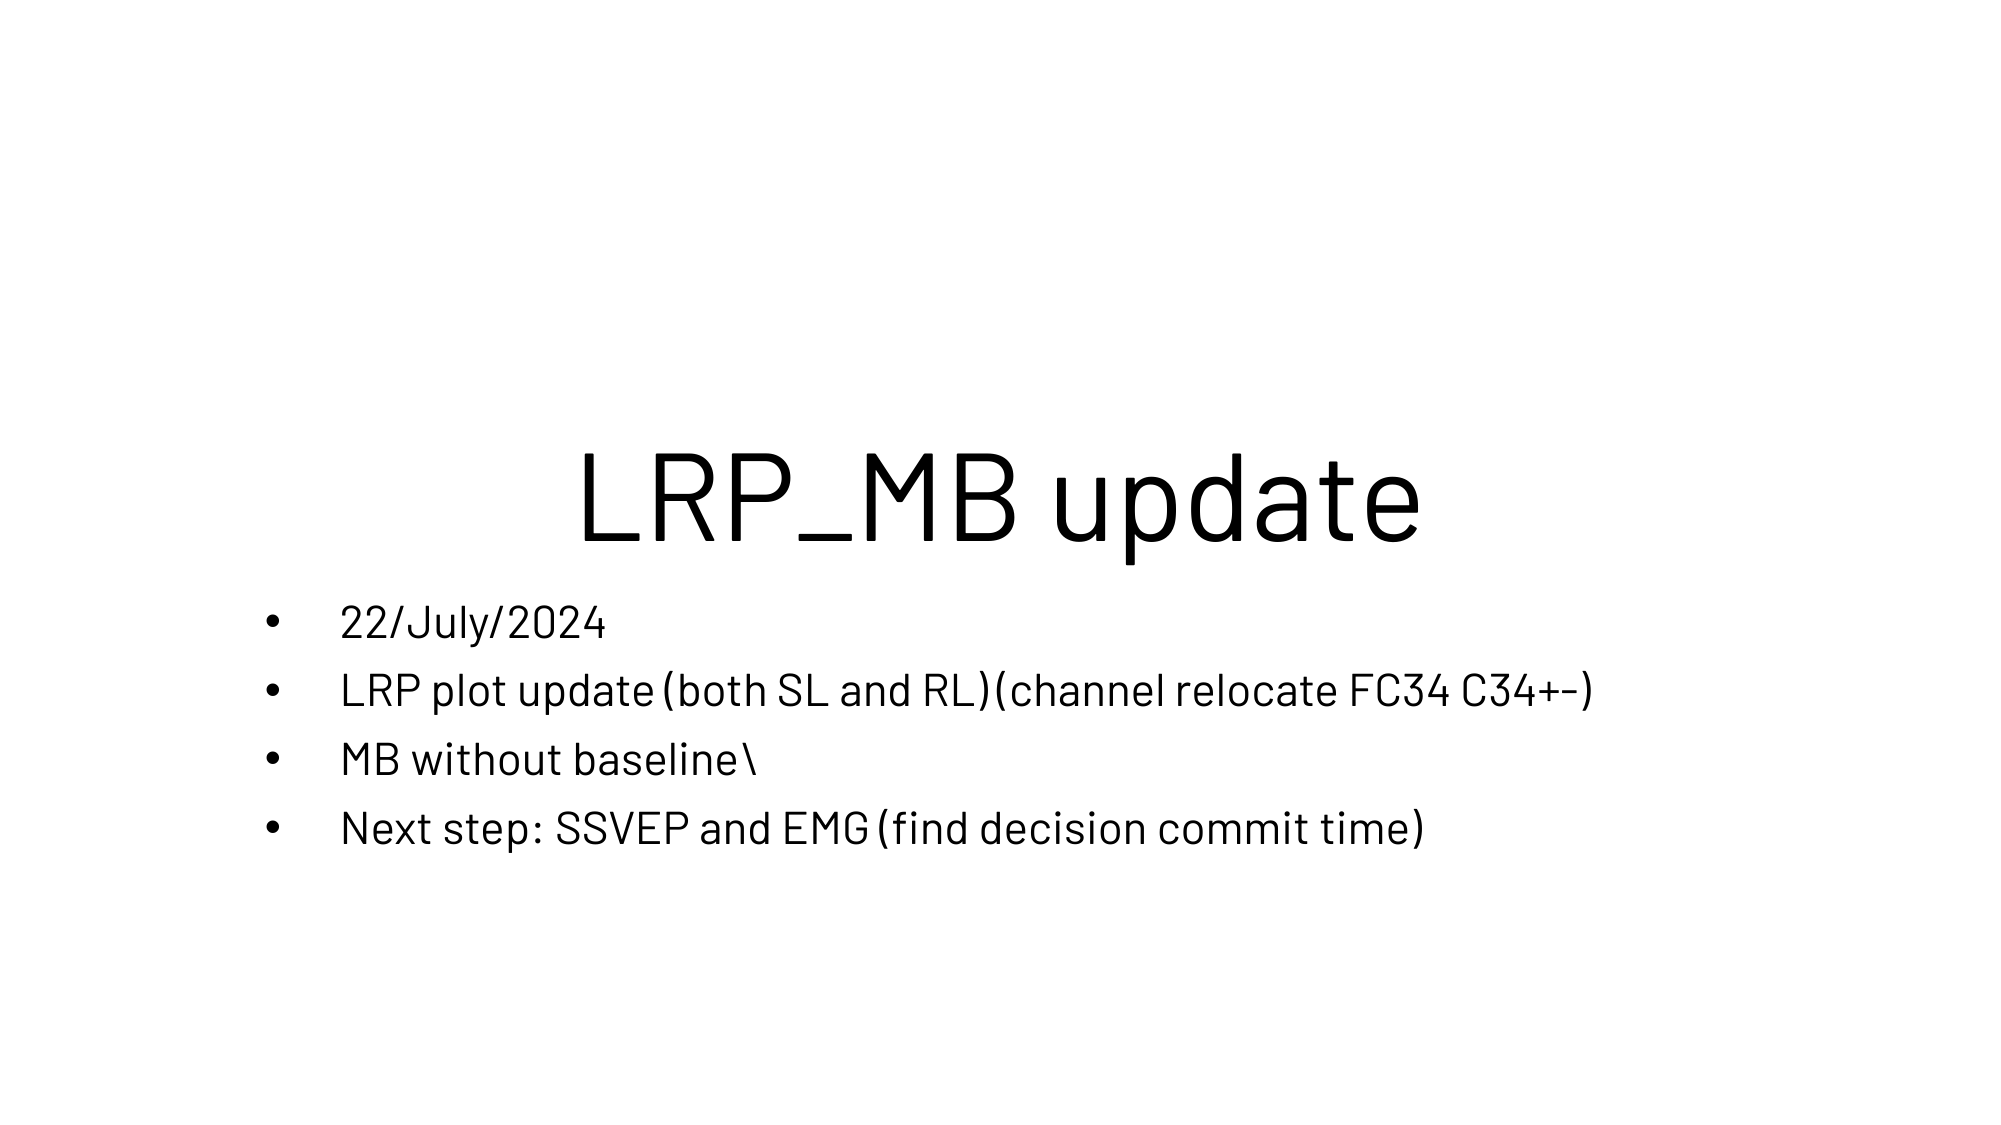

# LRP_MB update
22/July/2024
LRP plot update (both SL and RL) (channel relocate FC34 C34+-)
MB without baseline\
Next step: SSVEP and EMG (find decision commit time)